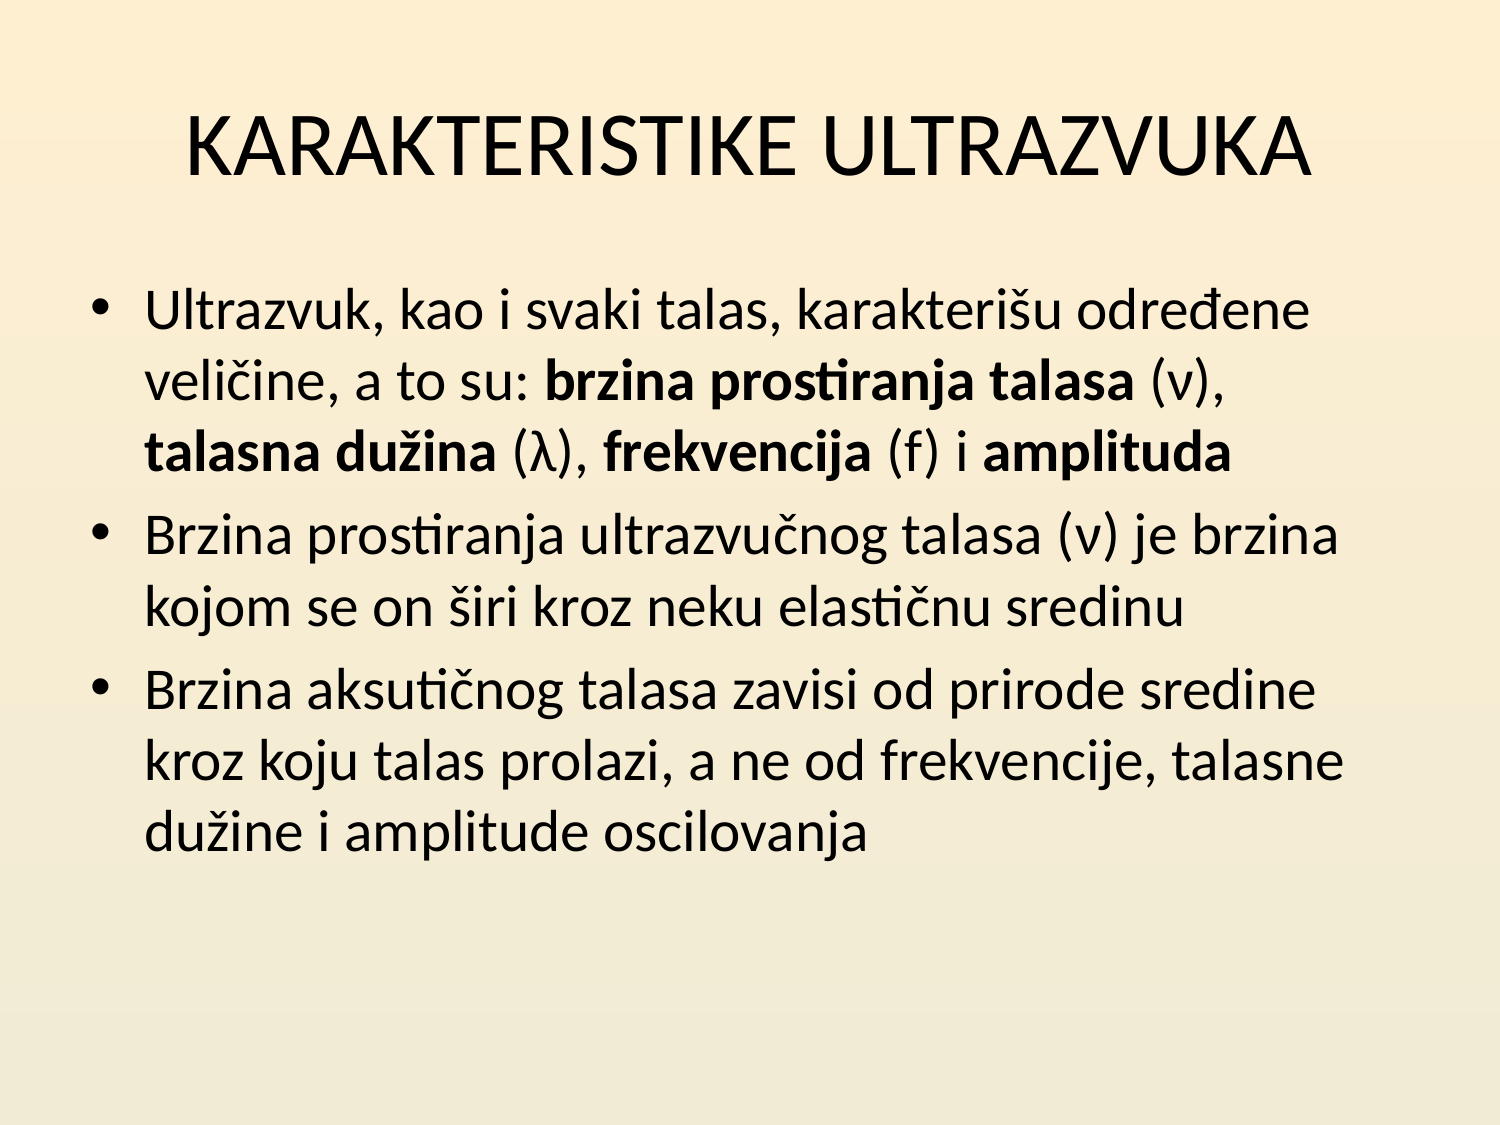

# KARAKTERISTIKE ULTRAZVUKA
Ultrazvuk, kao i svaki talas, karakterišu određene veličine, a to su: brzina prostiranja talasa (ν), talasna dužina (λ), frekvencija (f) i amplituda
Brzina prostiranja ultrazvučnog talasa (ν) je brzina kojom se on širi kroz neku elastičnu sredinu
Brzina aksutičnog talasa zavisi od prirode sredine kroz koju talas prolazi, a ne od frekvencije, talasne dužine i amplitude oscilovanja